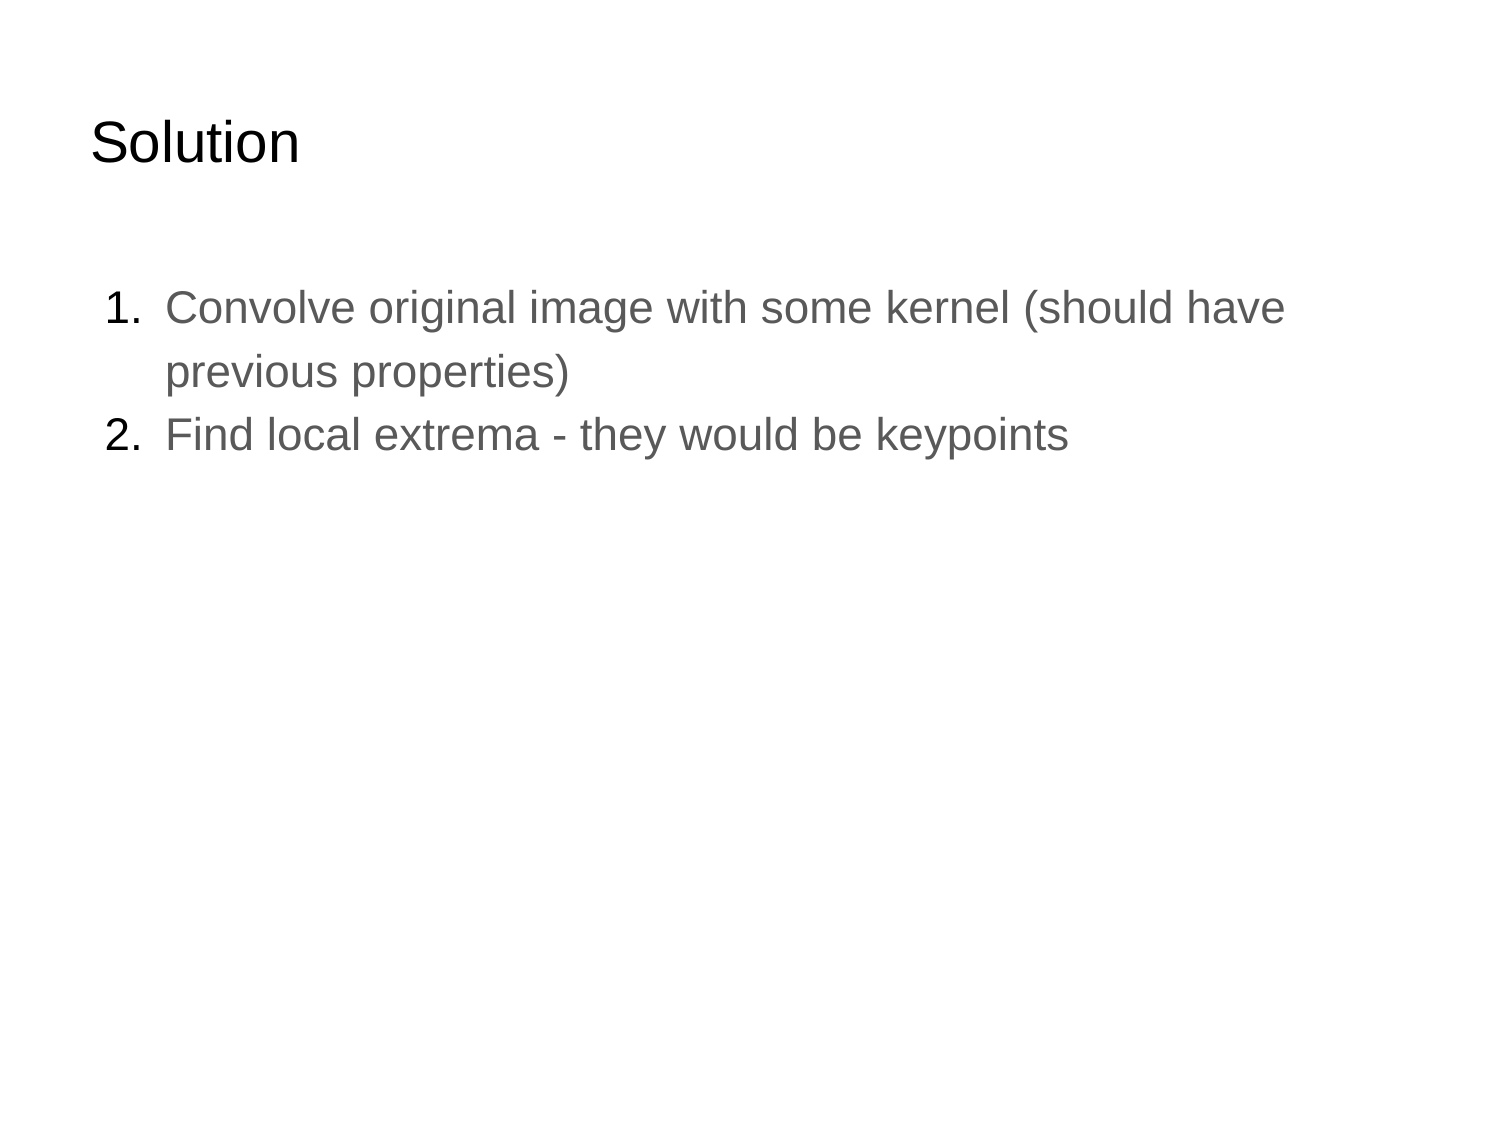

# Solution
Convolve original image with some kernel (should have previous properties)
Find local extrema - they would be keypoints